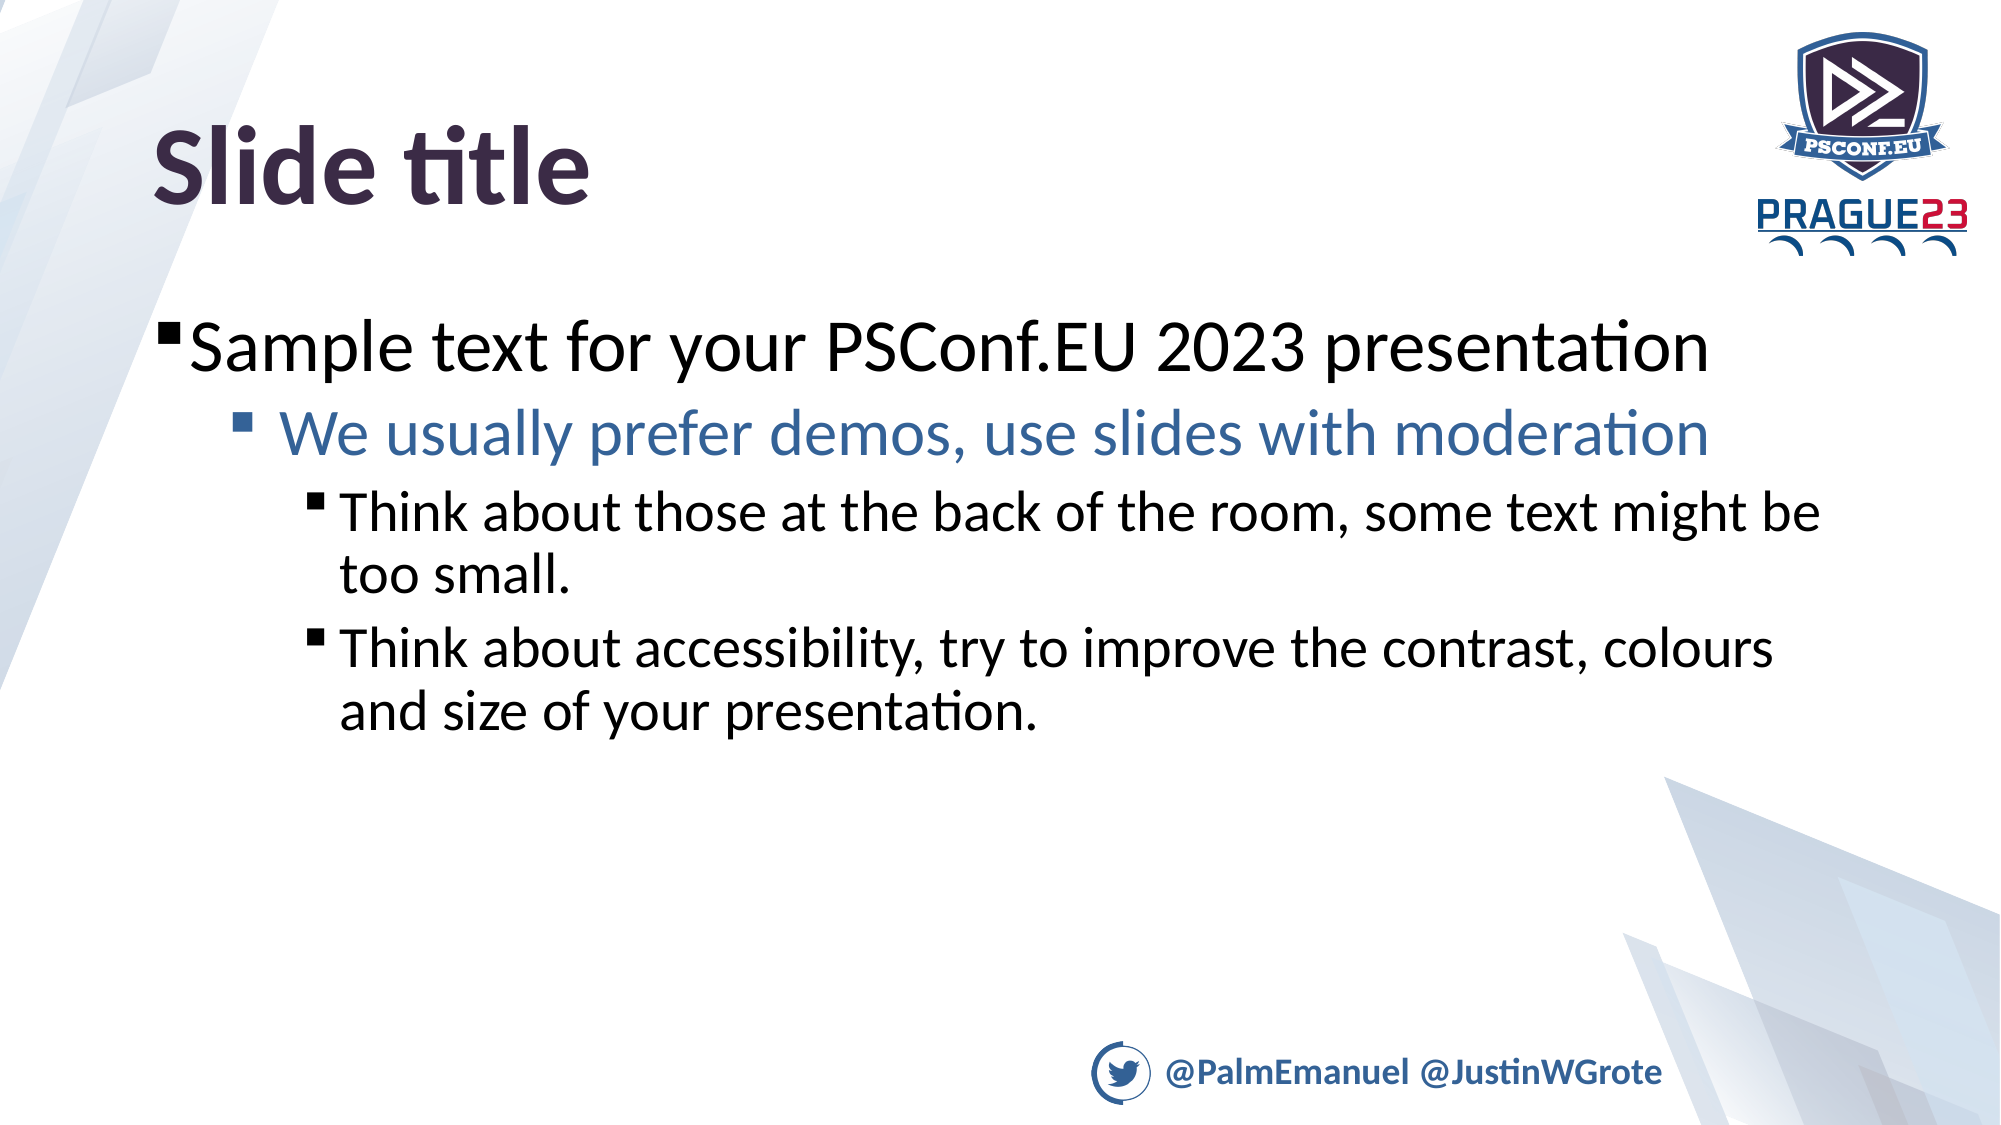

# Slide title
Sample text for your PSConf.EU 2023 presentation
 We usually prefer demos, use slides with moderation
Think about those at the back of the room, some text might be too small.
Think about accessibility, try to improve the contrast, colours and size of your presentation.